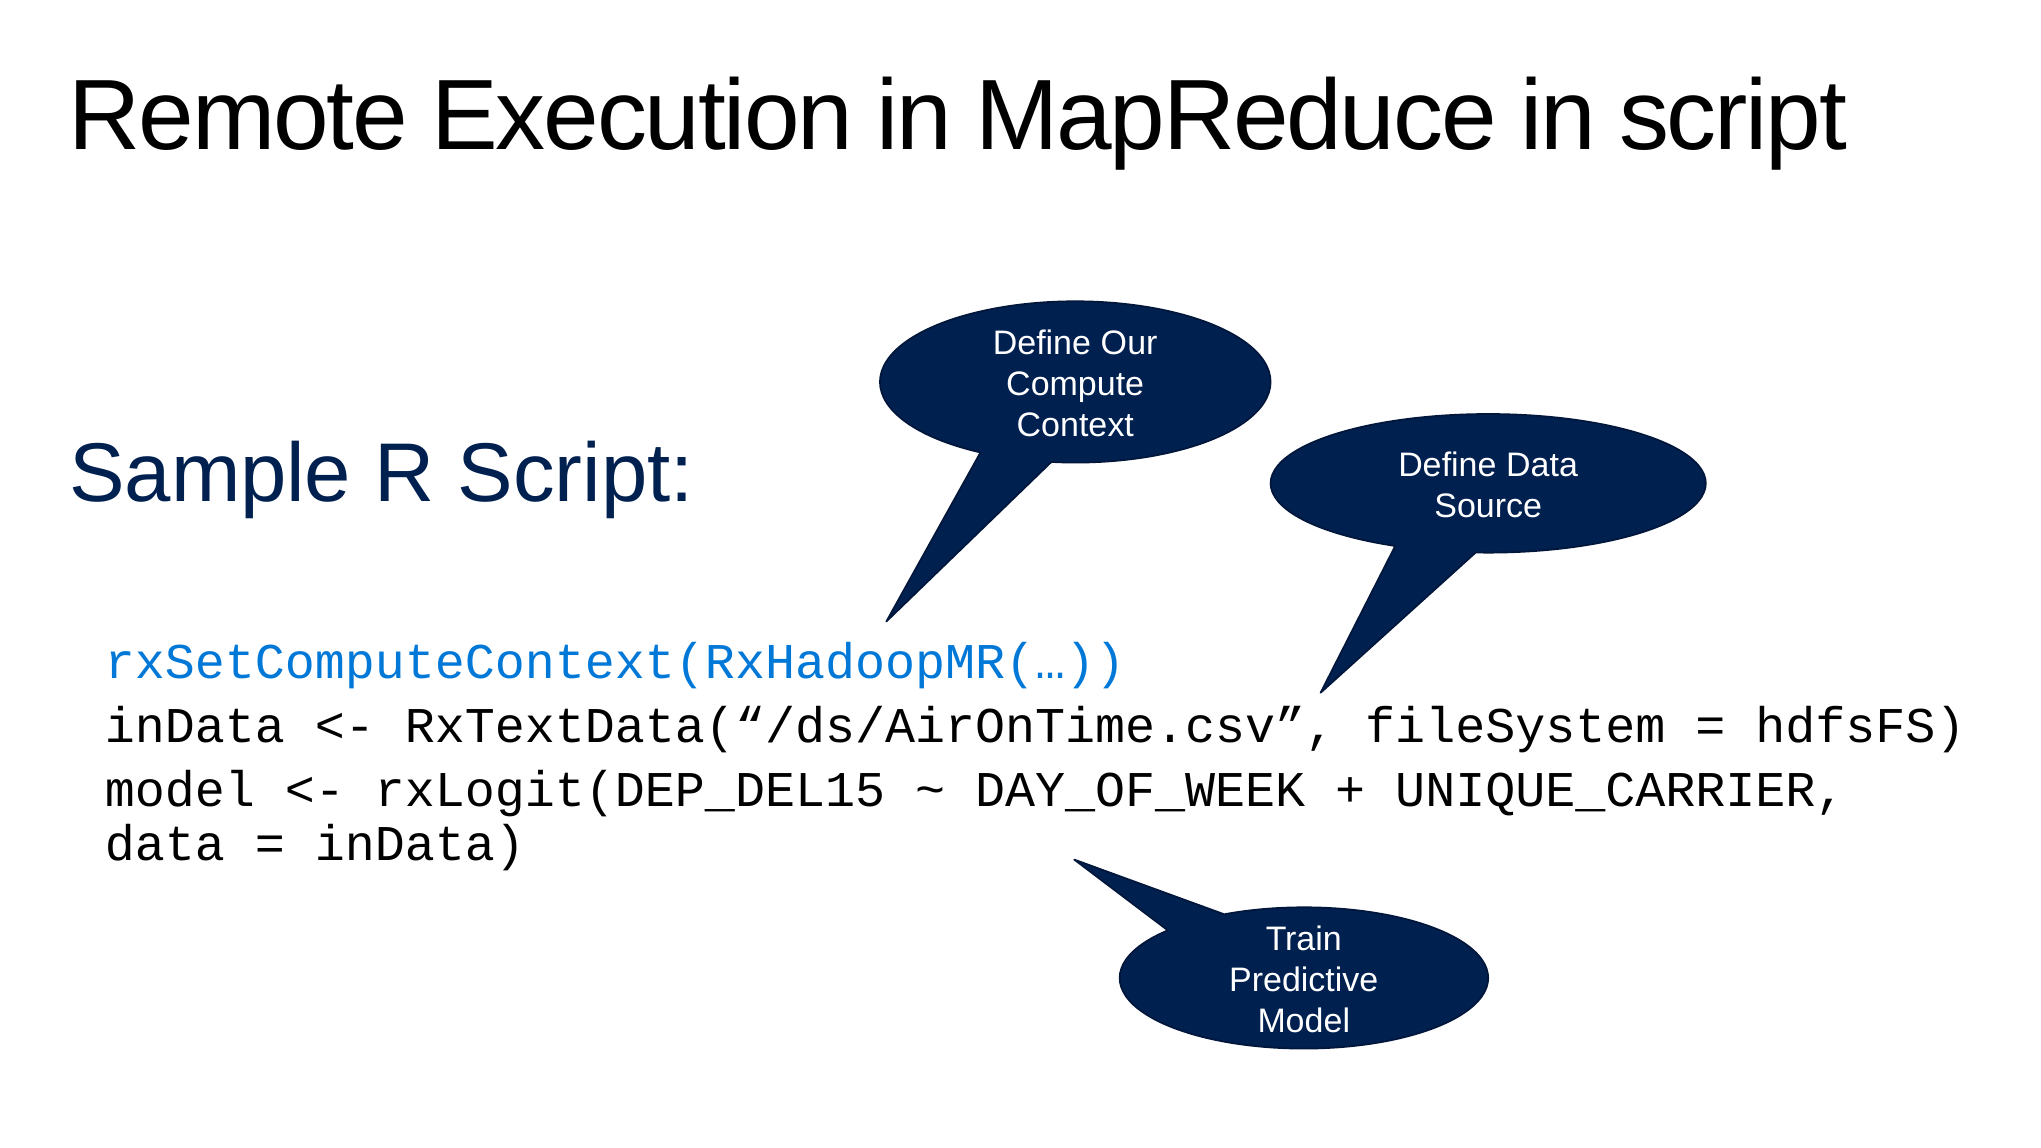

# Remote Execution in MapReduce in script
Define Our Compute Context
Sample R Script:

rxSetComputeContext(RxHadoopMR(…))
inData <- RxTextData(“/ds/AirOnTime.csv”, fileSystem = hdfsFS)
model <- rxLogit(DEP_DEL15 ~ DAY_OF_WEEK + UNIQUE_CARRIER, data = inData)

Define Data Source
Train Predictive Model